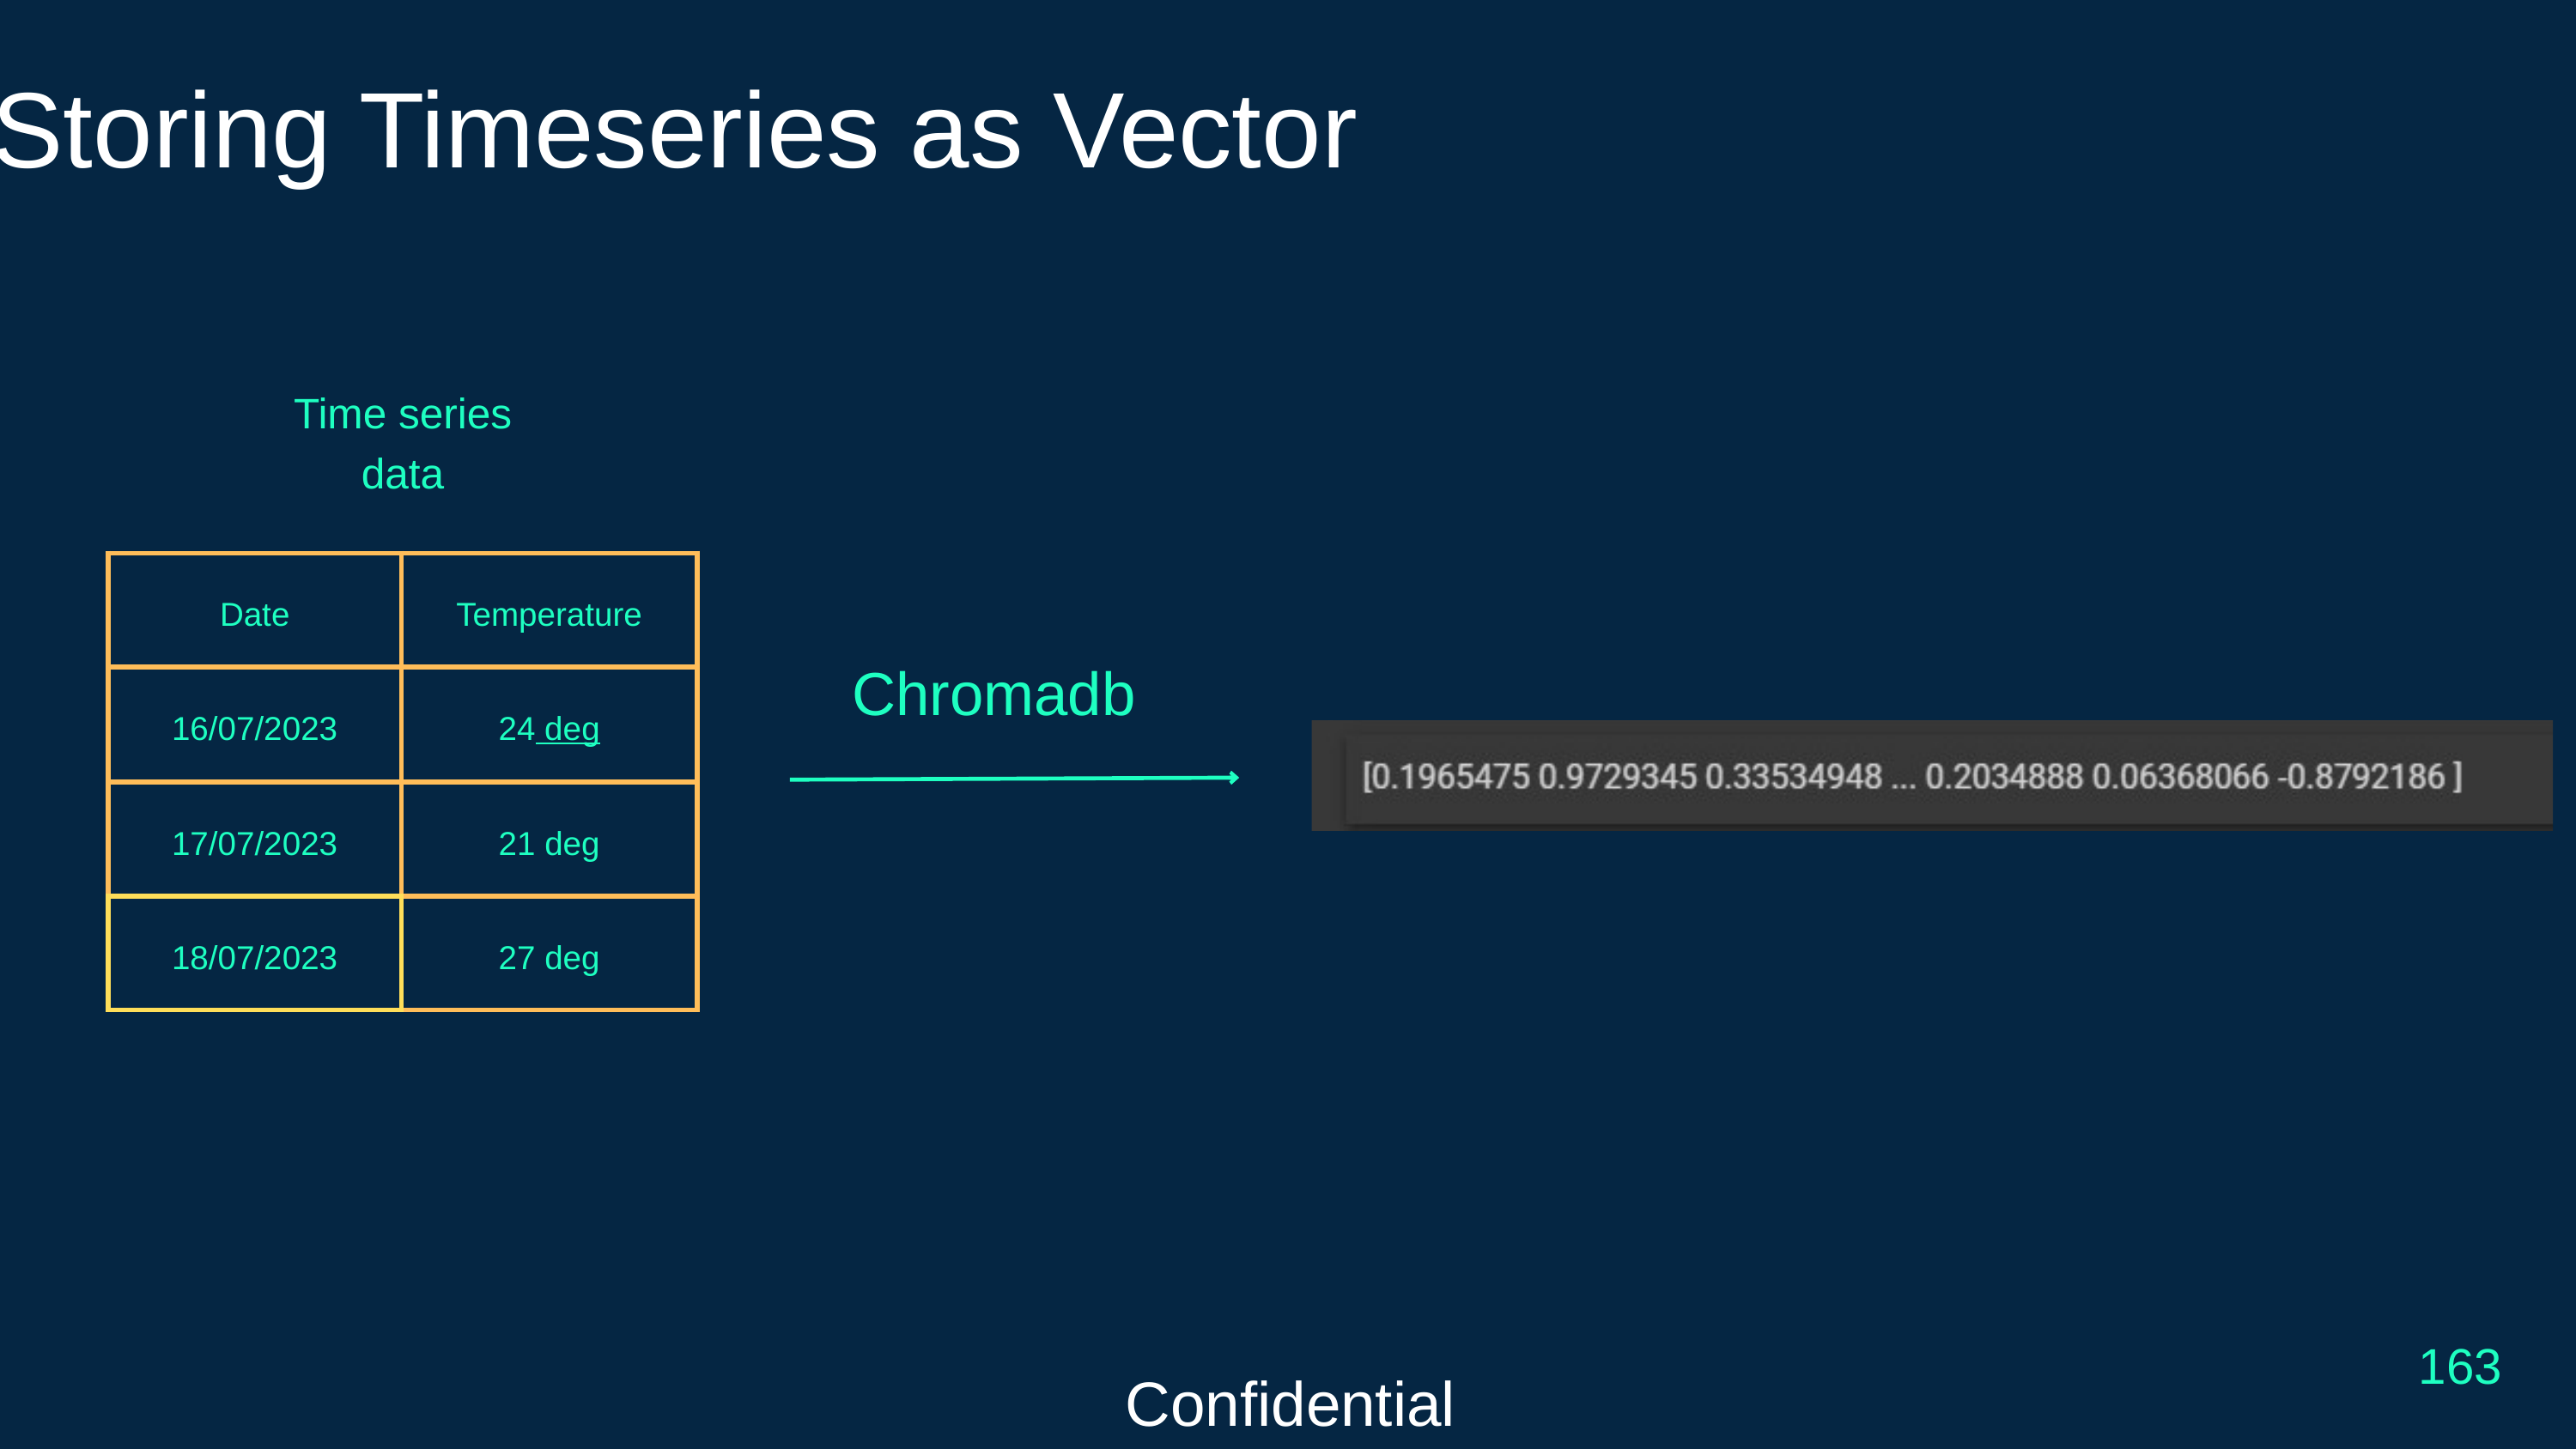

Storing Timeseries as Vector
Time series data
| Date | Temperature |
| --- | --- |
| 16/07/2023 | 24 deg |
| 17/07/2023 | 21 deg |
| 18/07/2023 | 27 deg |
Chromadb

163
Confidential